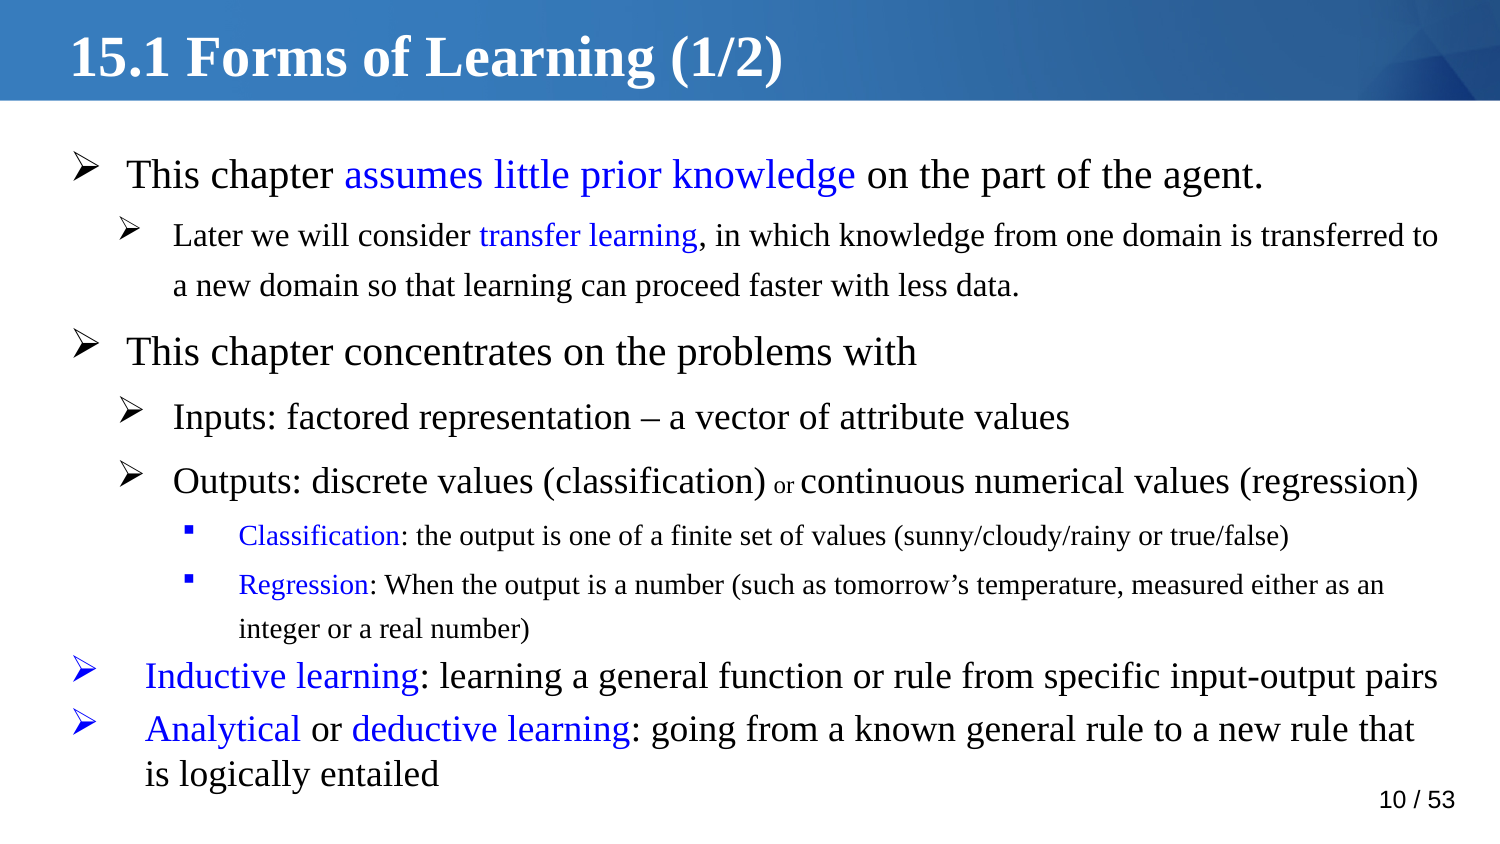

# 15.1 Forms of Learning (1/2)
This chapter assumes little prior knowledge on the part of the agent.
Later we will consider transfer learning, in which knowledge from one domain is transferred to a new domain so that learning can proceed faster with less data.
This chapter concentrates on the problems with
Inputs: factored representation – a vector of attribute values
Outputs: discrete values (classification) or continuous numerical values (regression)
Classification: the output is one of a finite set of values (sunny/cloudy/rainy or true/false)
Regression: When the output is a number (such as tomorrow’s temperature, measured either as an integer or a real number)
Inductive learning: learning a general function or rule from specific input-output pairs
Analytical or deductive learning: going from a known general rule to a new rule that is logically entailed